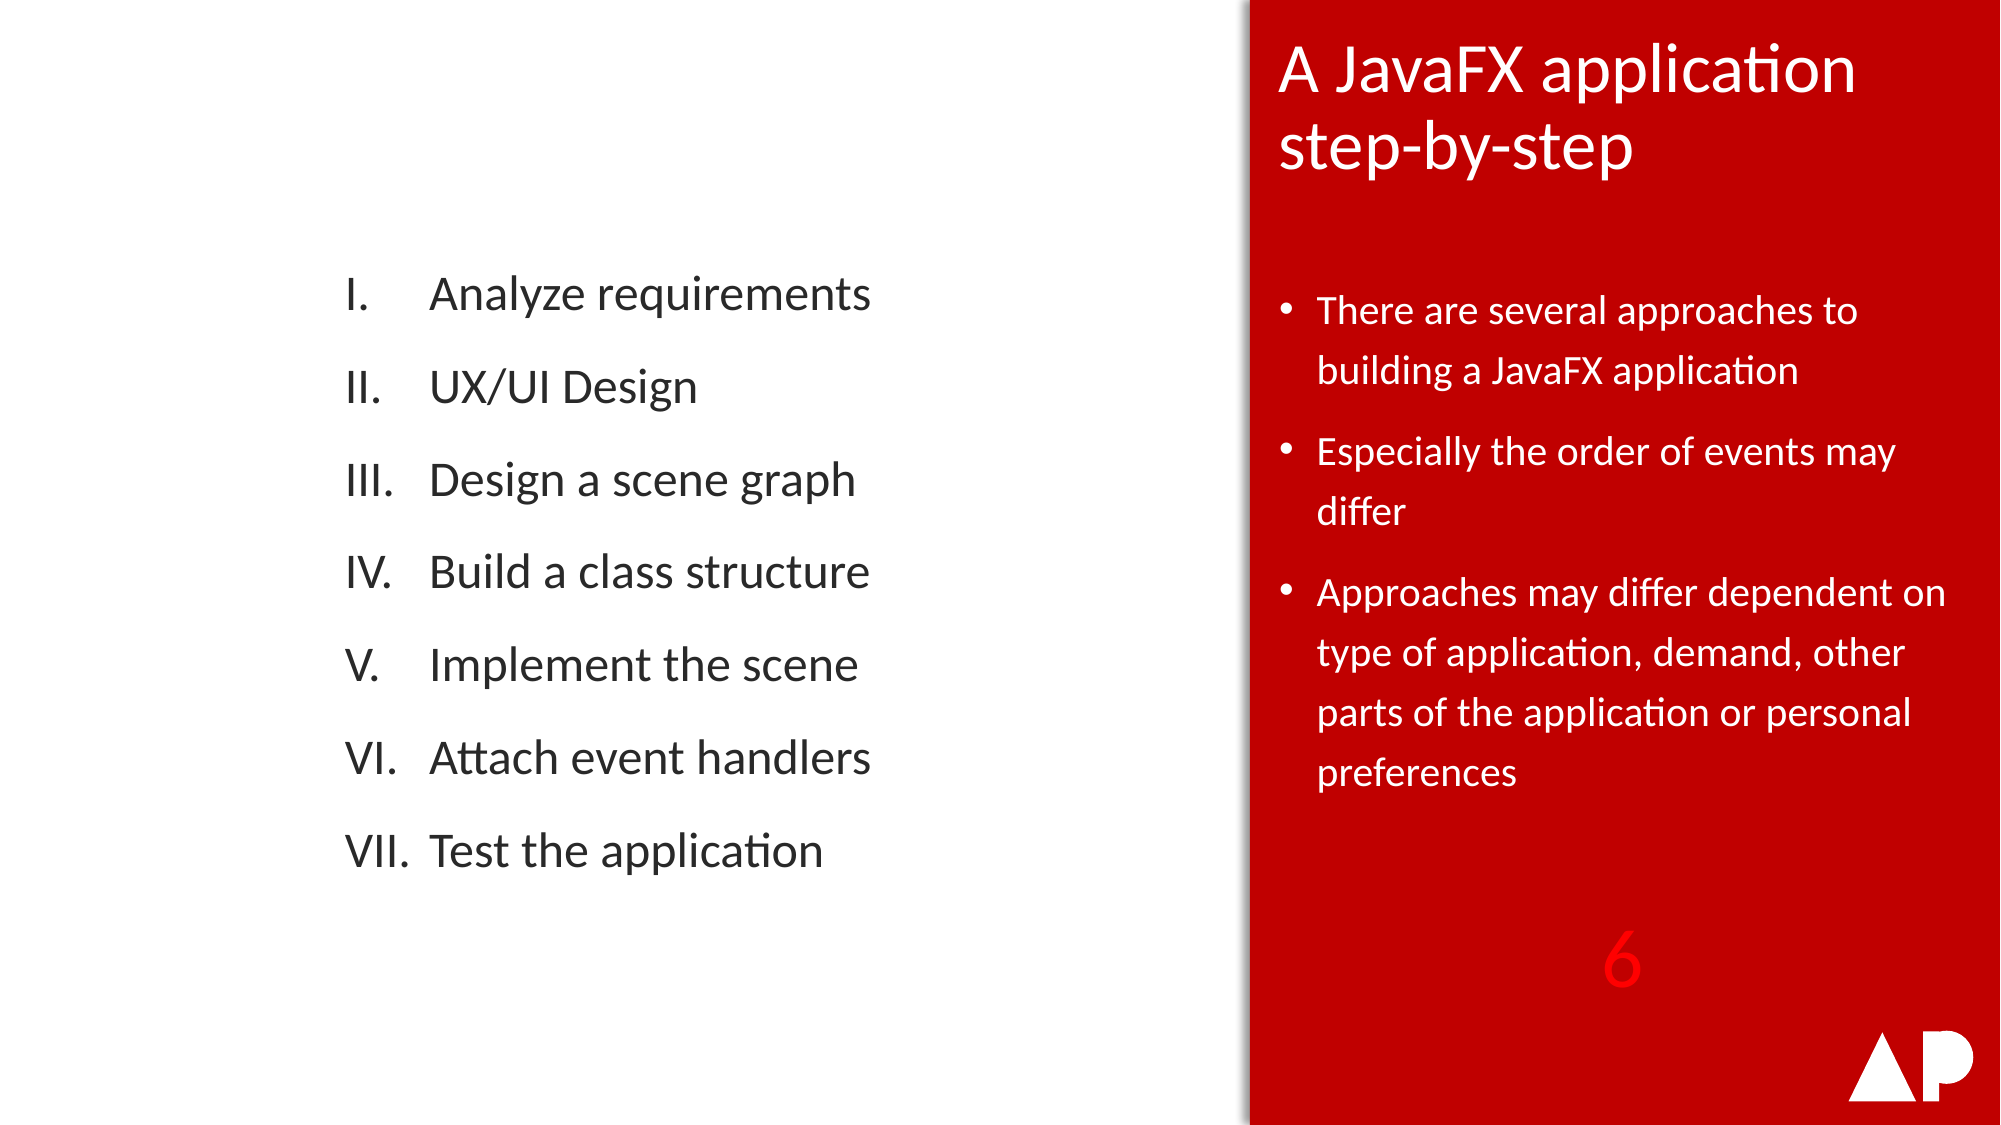

Analyze requirements
UX/UI Design
Design a scene graph
Build a class structure
Implement the scene
Attach event handlers
Test the application
# A JavaFX application step-by-step
There are several approaches to building a JavaFX application
Especially the order of events may differ
Approaches may differ dependent on type of application, demand, other parts of the application or personal preferences